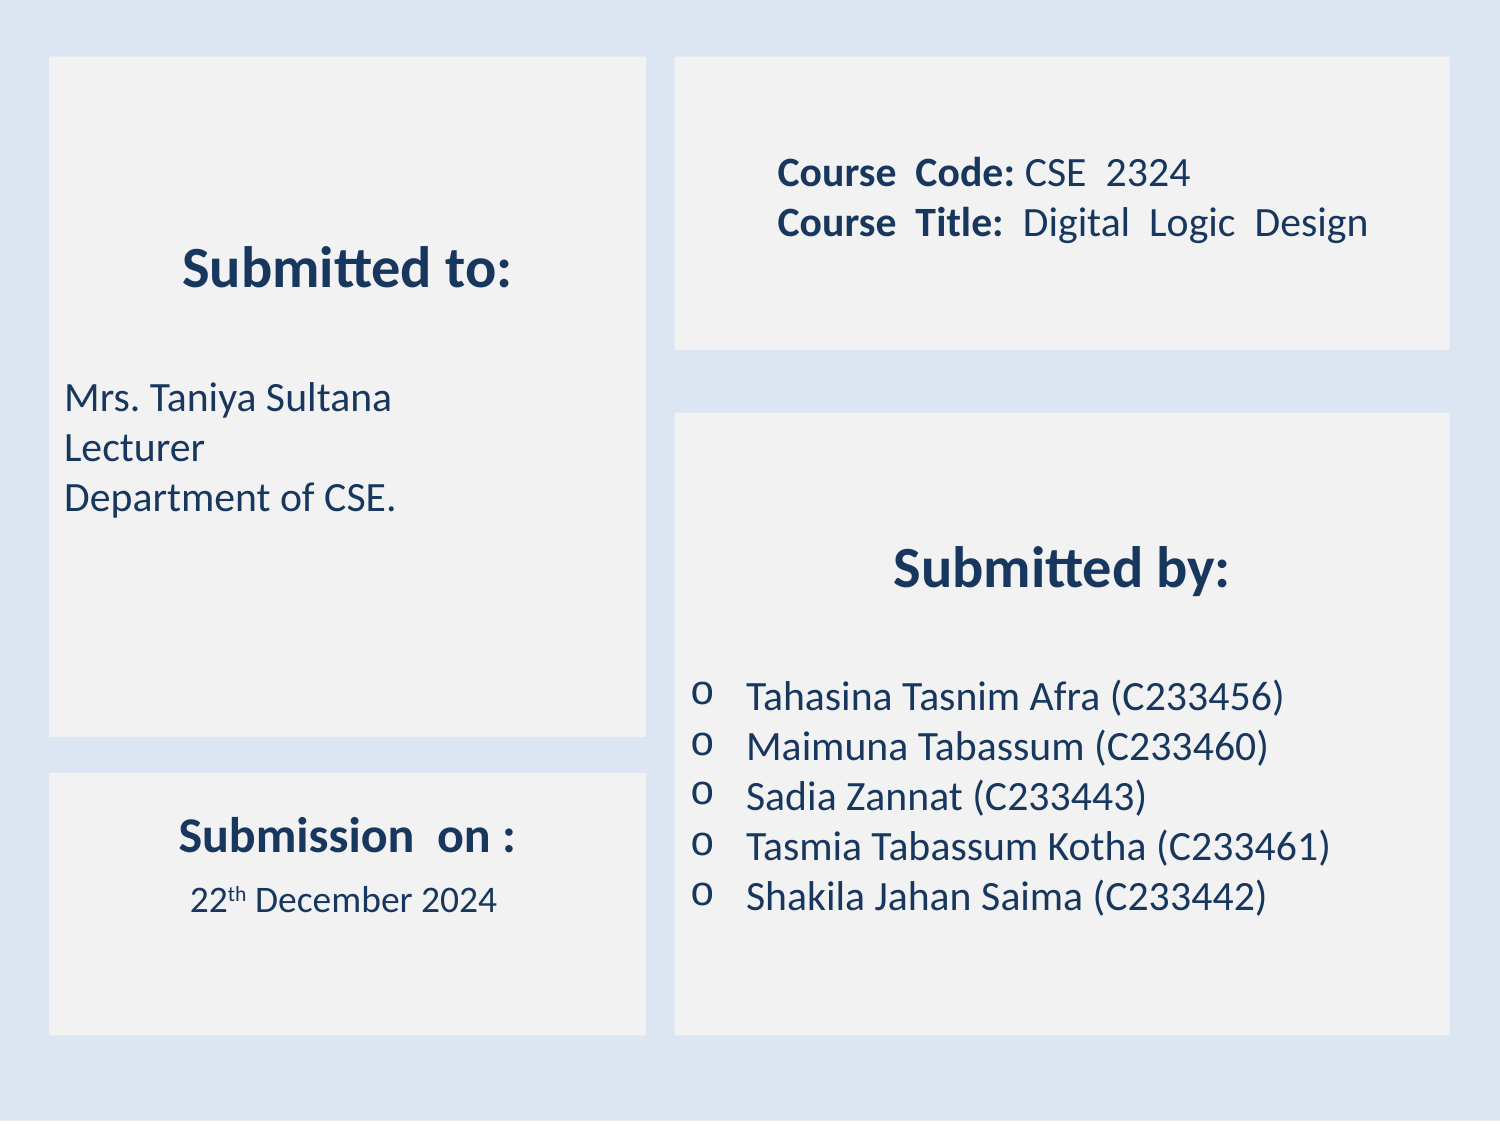

Submitted to:

Mrs. Taniya Sultana
Lecturer
Department of CSE.

Course  Code: CSE  2324
Course  Title:  Digital  Logic  Design
Submitted by:​
​
Tahasina Tasnim Afra (C233456)​
Maimuna Tabassum (C233460)​
Sadia Zannat (C233443)​
Tasmia Tabassum Kotha (C233461)​
Shakila Jahan Saima (C233442)

Submission  on :
 22th December 2024